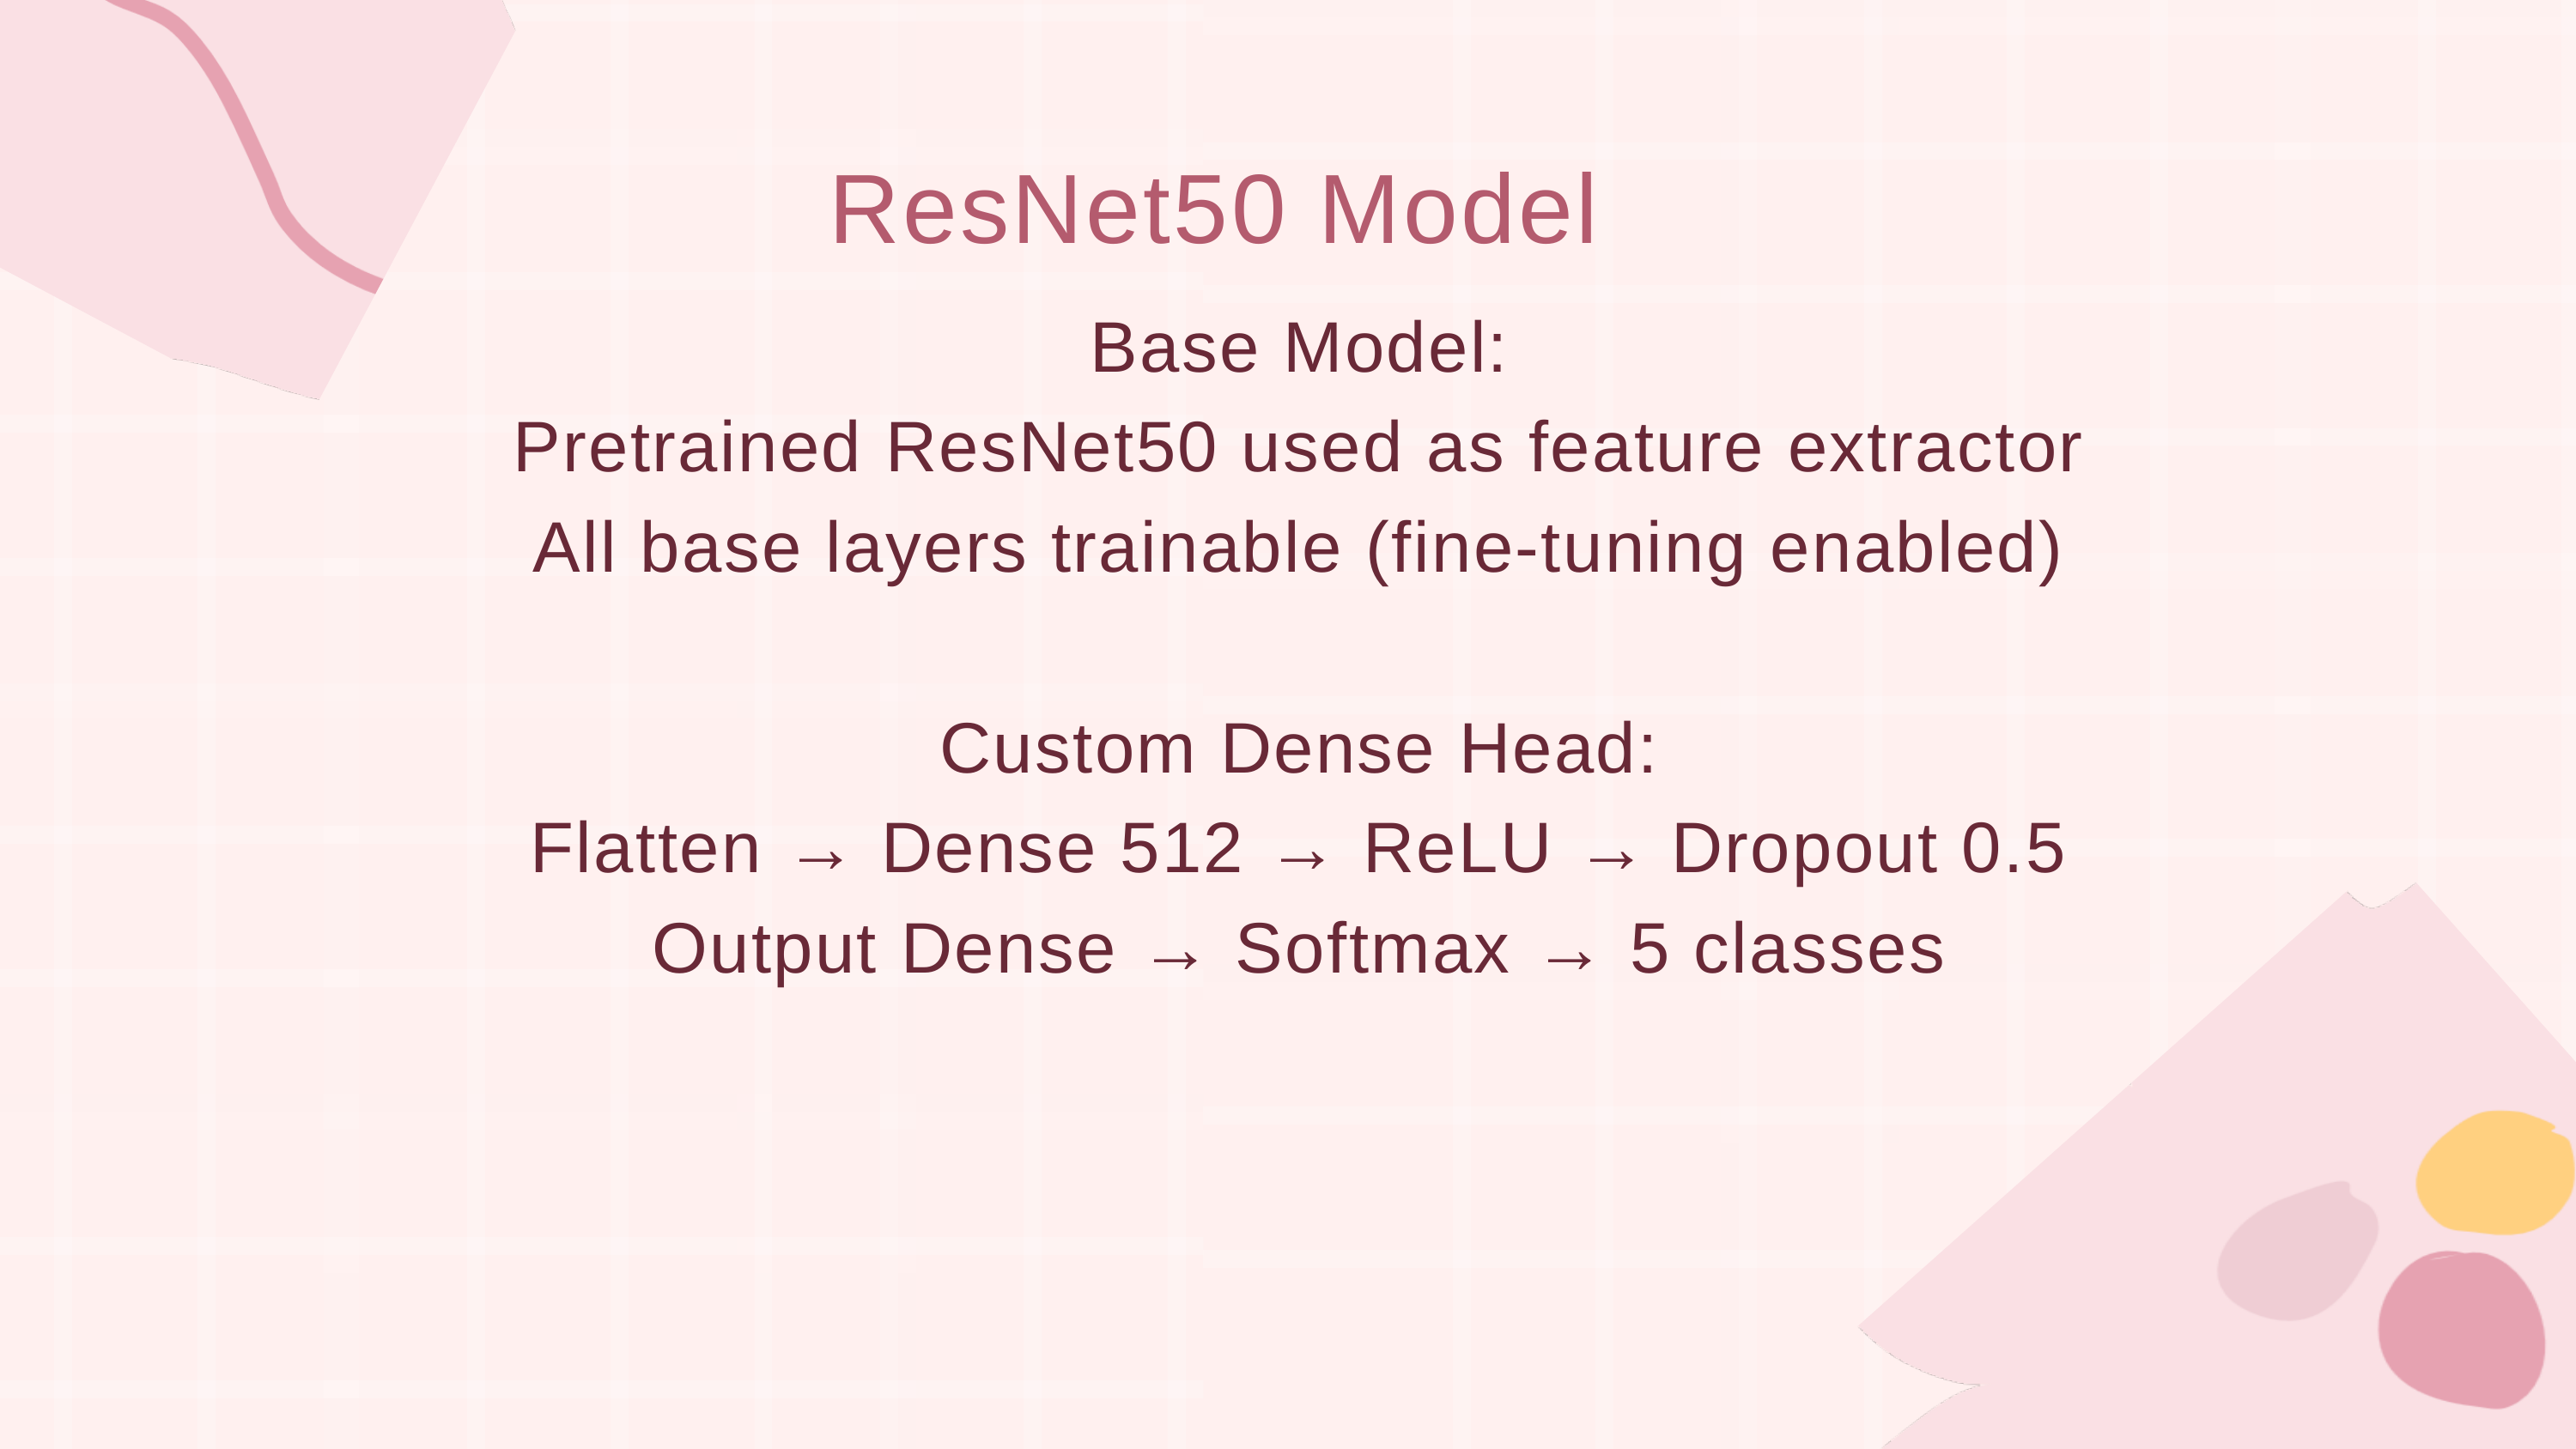

ResNet50 Model
Base Model:
Pretrained ResNet50 used as feature extractor
All base layers trainable (fine-tuning enabled)

Custom Dense Head:
Flatten → Dense 512 → ReLU → Dropout 0.5
Output Dense → Softmax → 5 classes